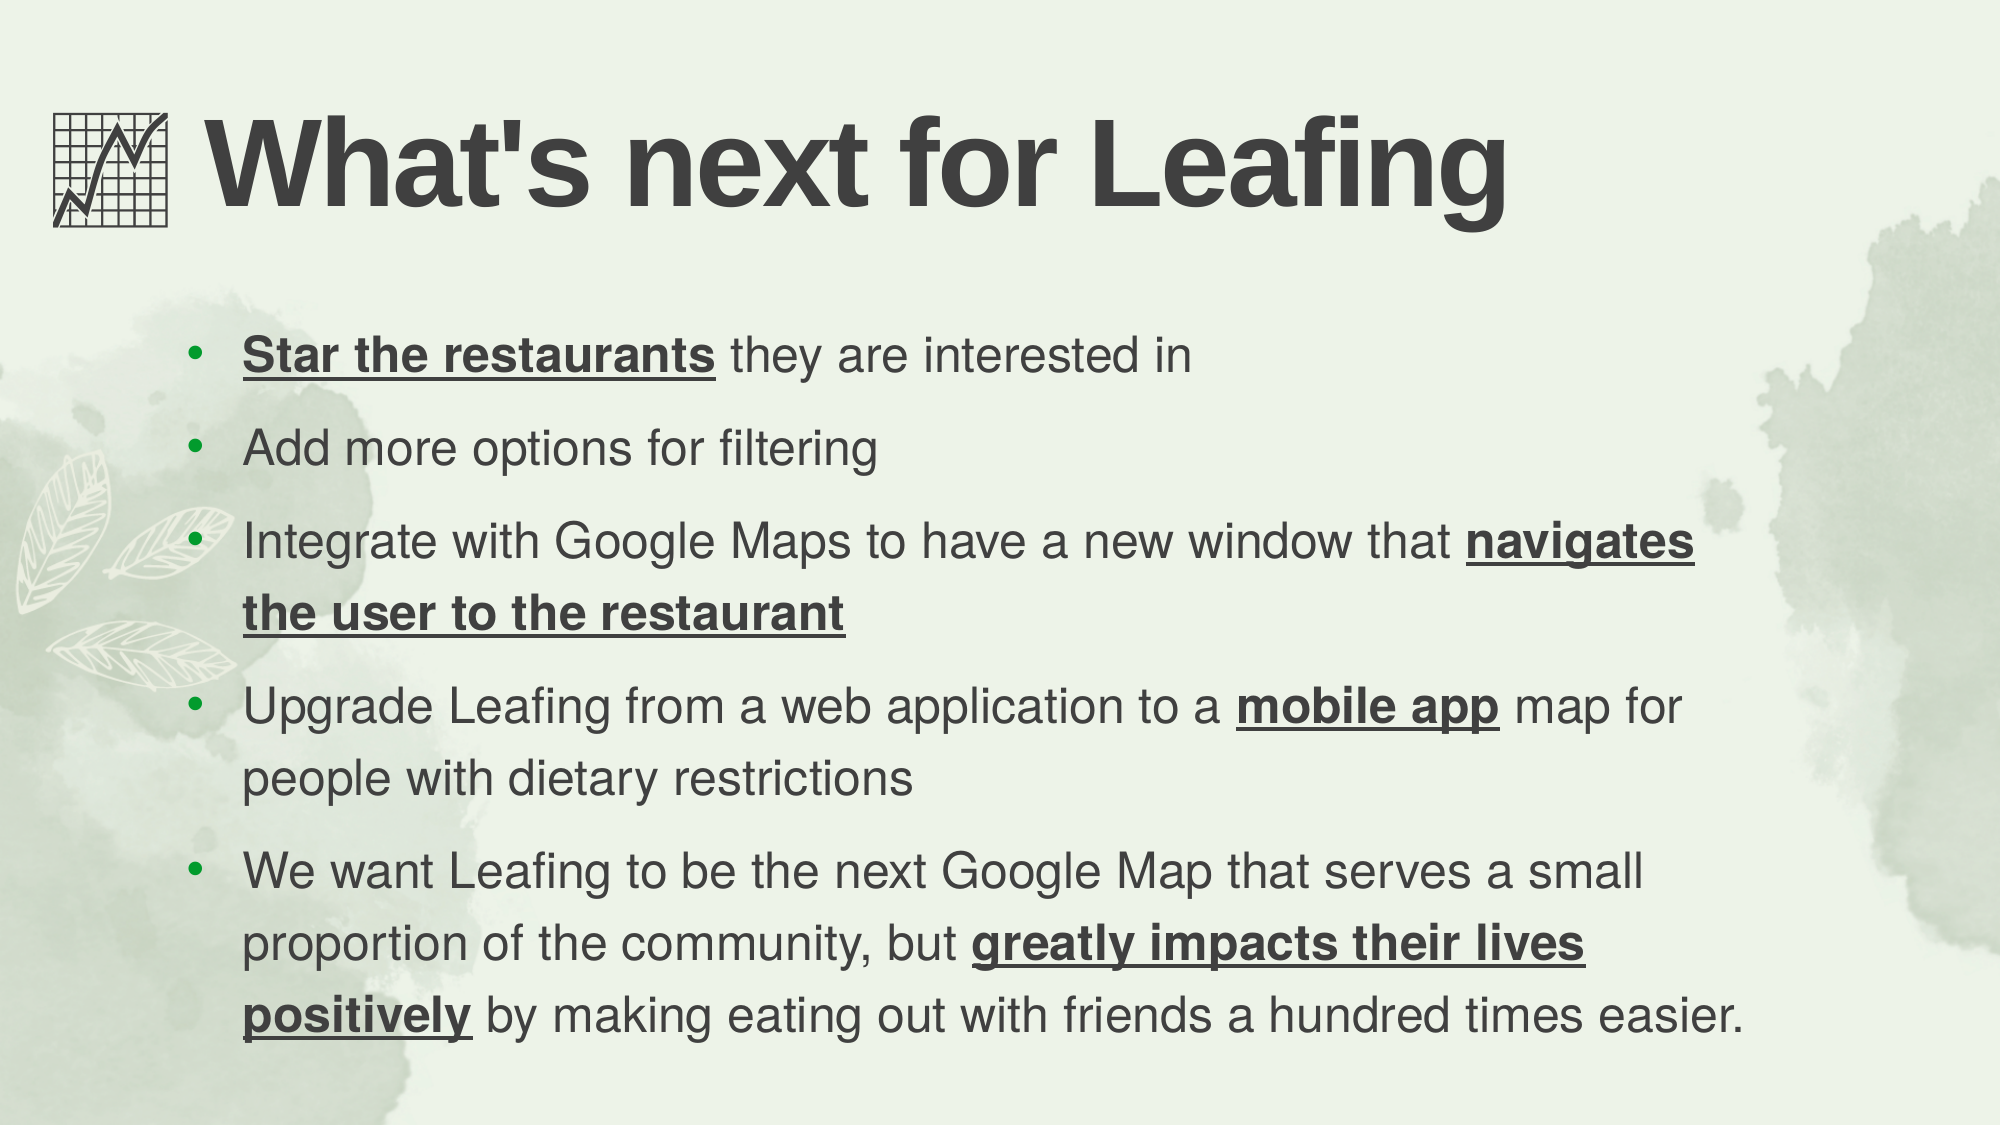

# 📈 What's next for Leafing
Star the restaurants they are interested in
Add more options for filtering
Integrate with Google Maps to have a new window that navigates the user to the restaurant
Upgrade Leafing from a web application to a mobile app map for people with dietary restrictions
We want Leafing to be the next Google Map that serves a small proportion of the community, but greatly impacts their lives positively by making eating out with friends a hundred times easier.